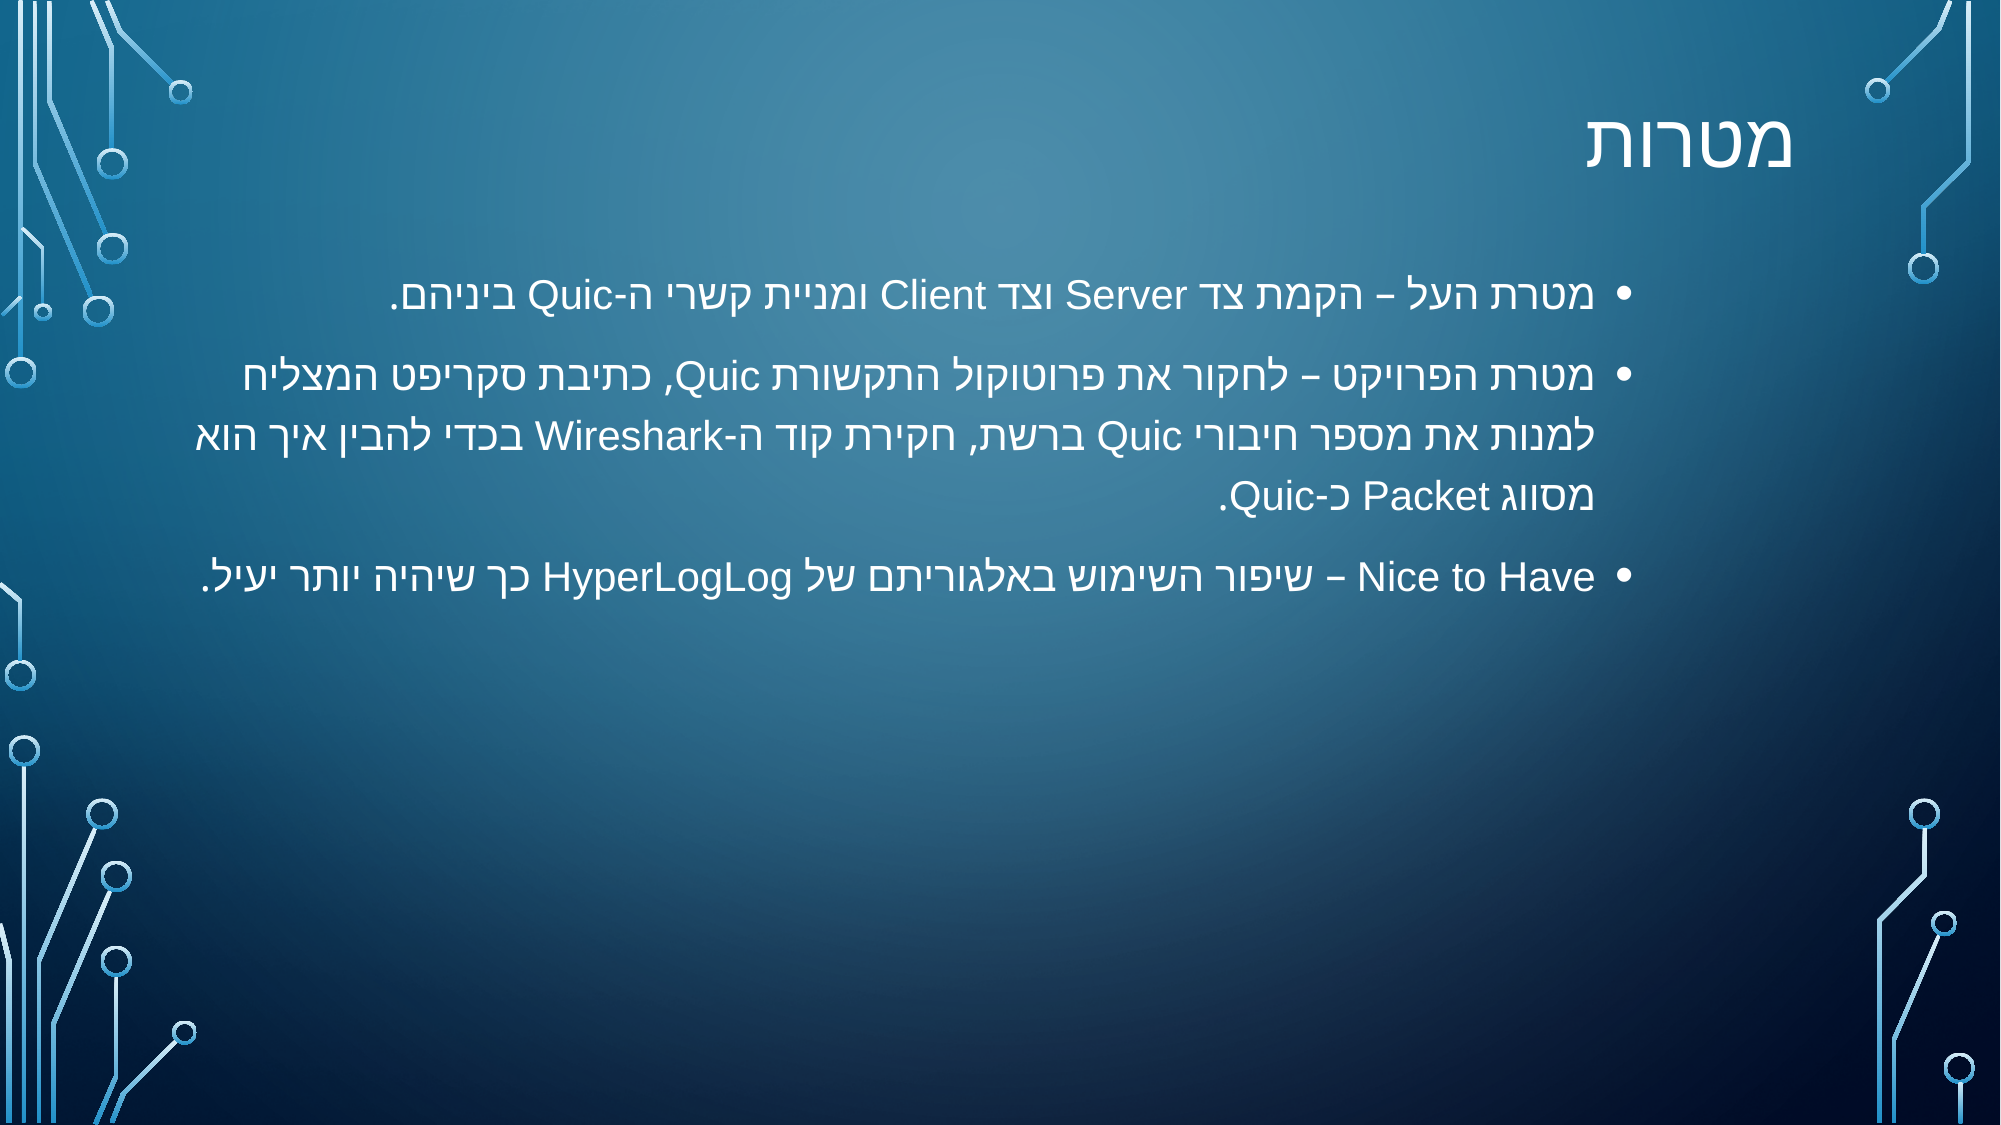

# מטרות
מטרת העל – הקמת צד Server וצד Client ומניית קשרי ה-Quic ביניהם.
מטרת הפרויקט – לחקור את פרוטוקול התקשורת Quic, כתיבת סקריפט המצליח למנות את מספר חיבורי Quic ברשת, חקירת קוד ה-Wireshark בכדי להבין איך הוא מסווג Packet כ-Quic.
Nice to Have – שיפור השימוש באלגוריתם של HyperLogLog כך שיהיה יותר יעיל.